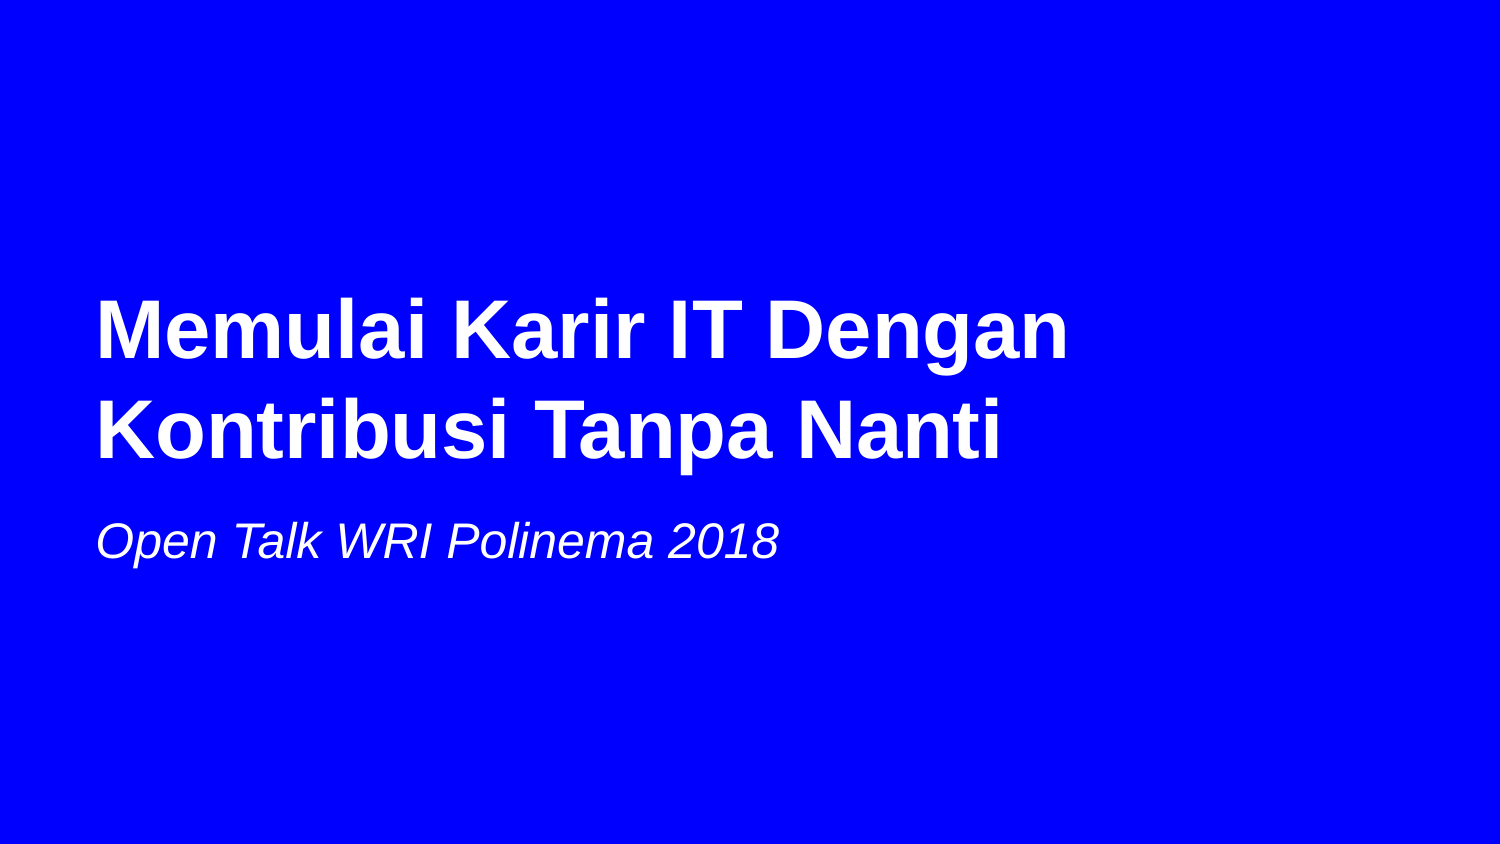

# Memulai Karir IT Dengan Kontribusi Tanpa Nanti
Open Talk WRI Polinema 2018